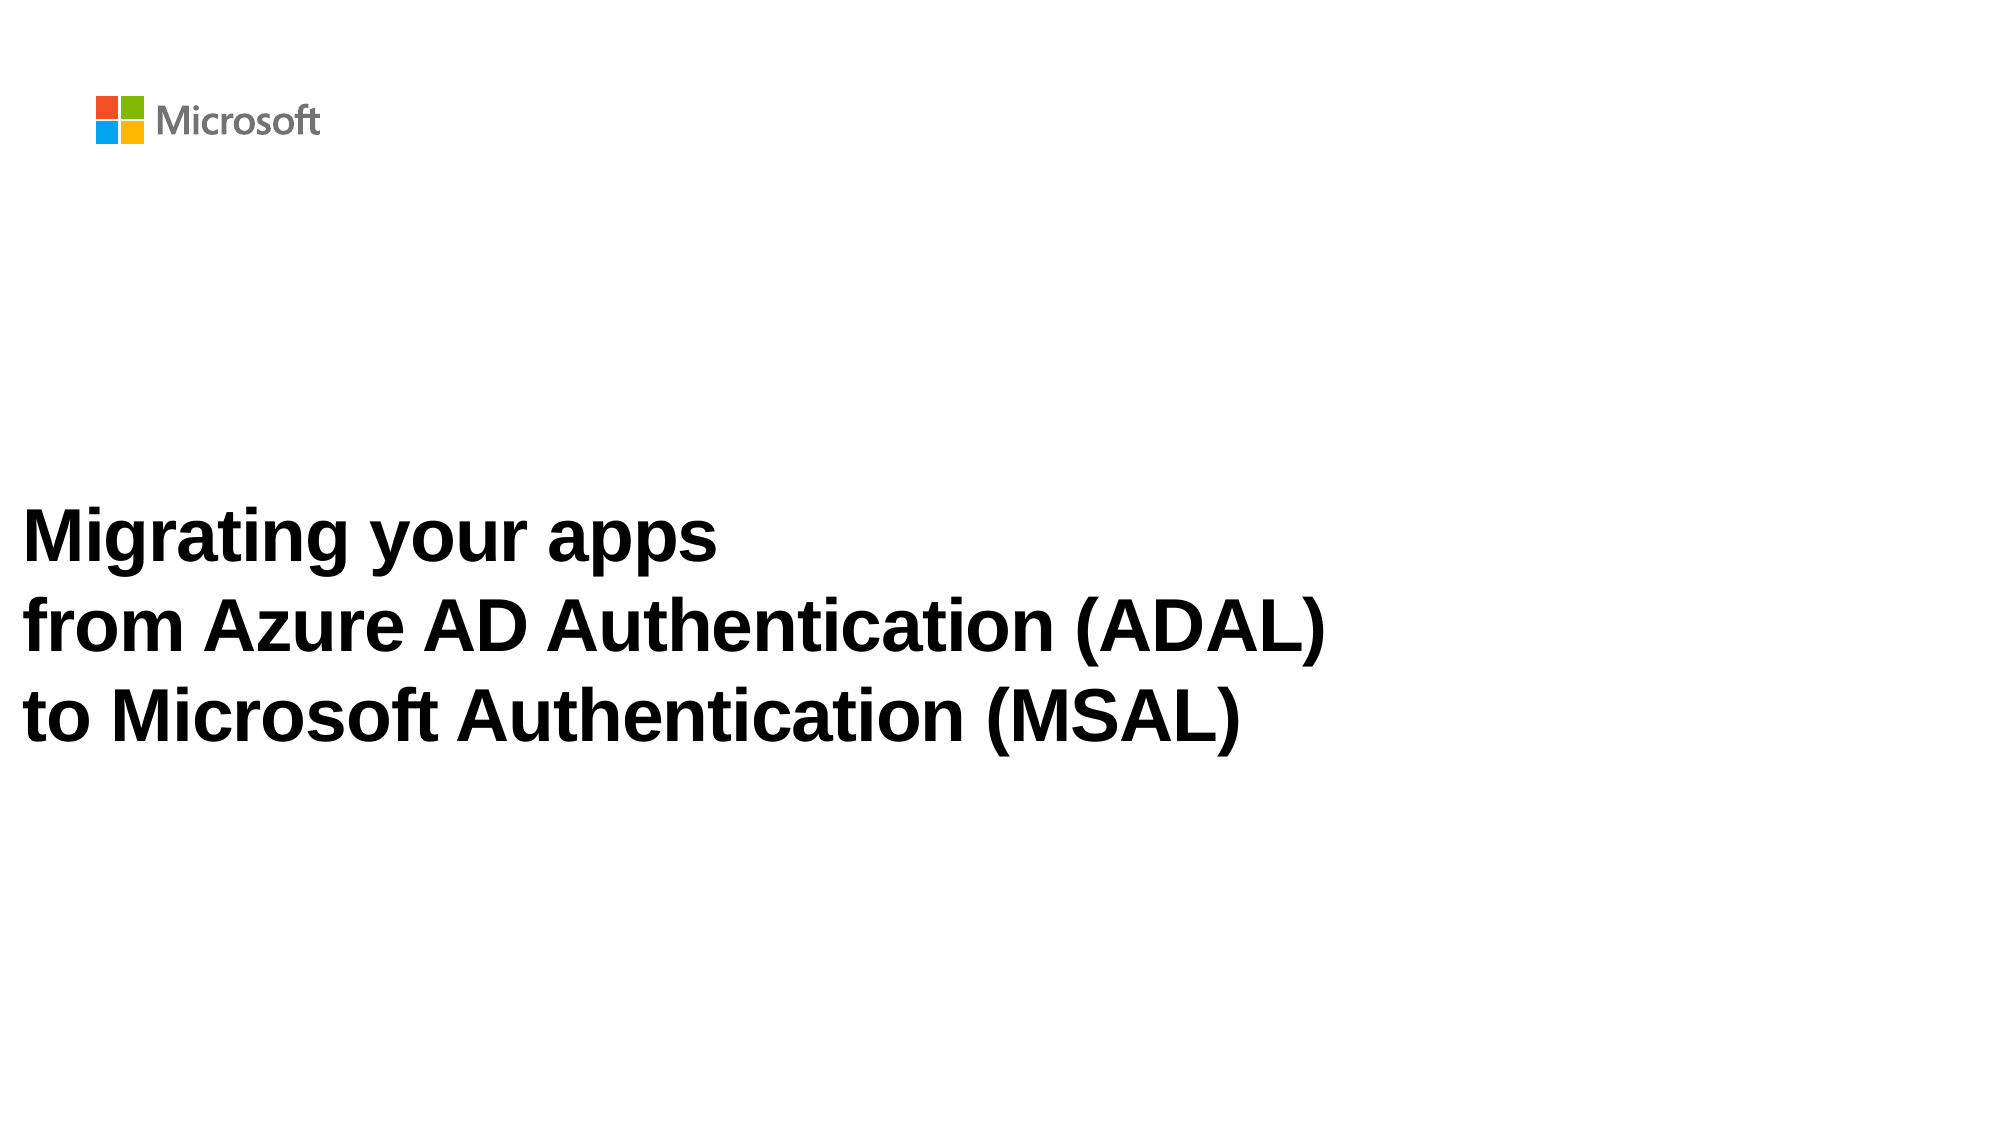

# Migrating your apps from Azure AD Authentication (ADAL) to Microsoft Authentication (MSAL)